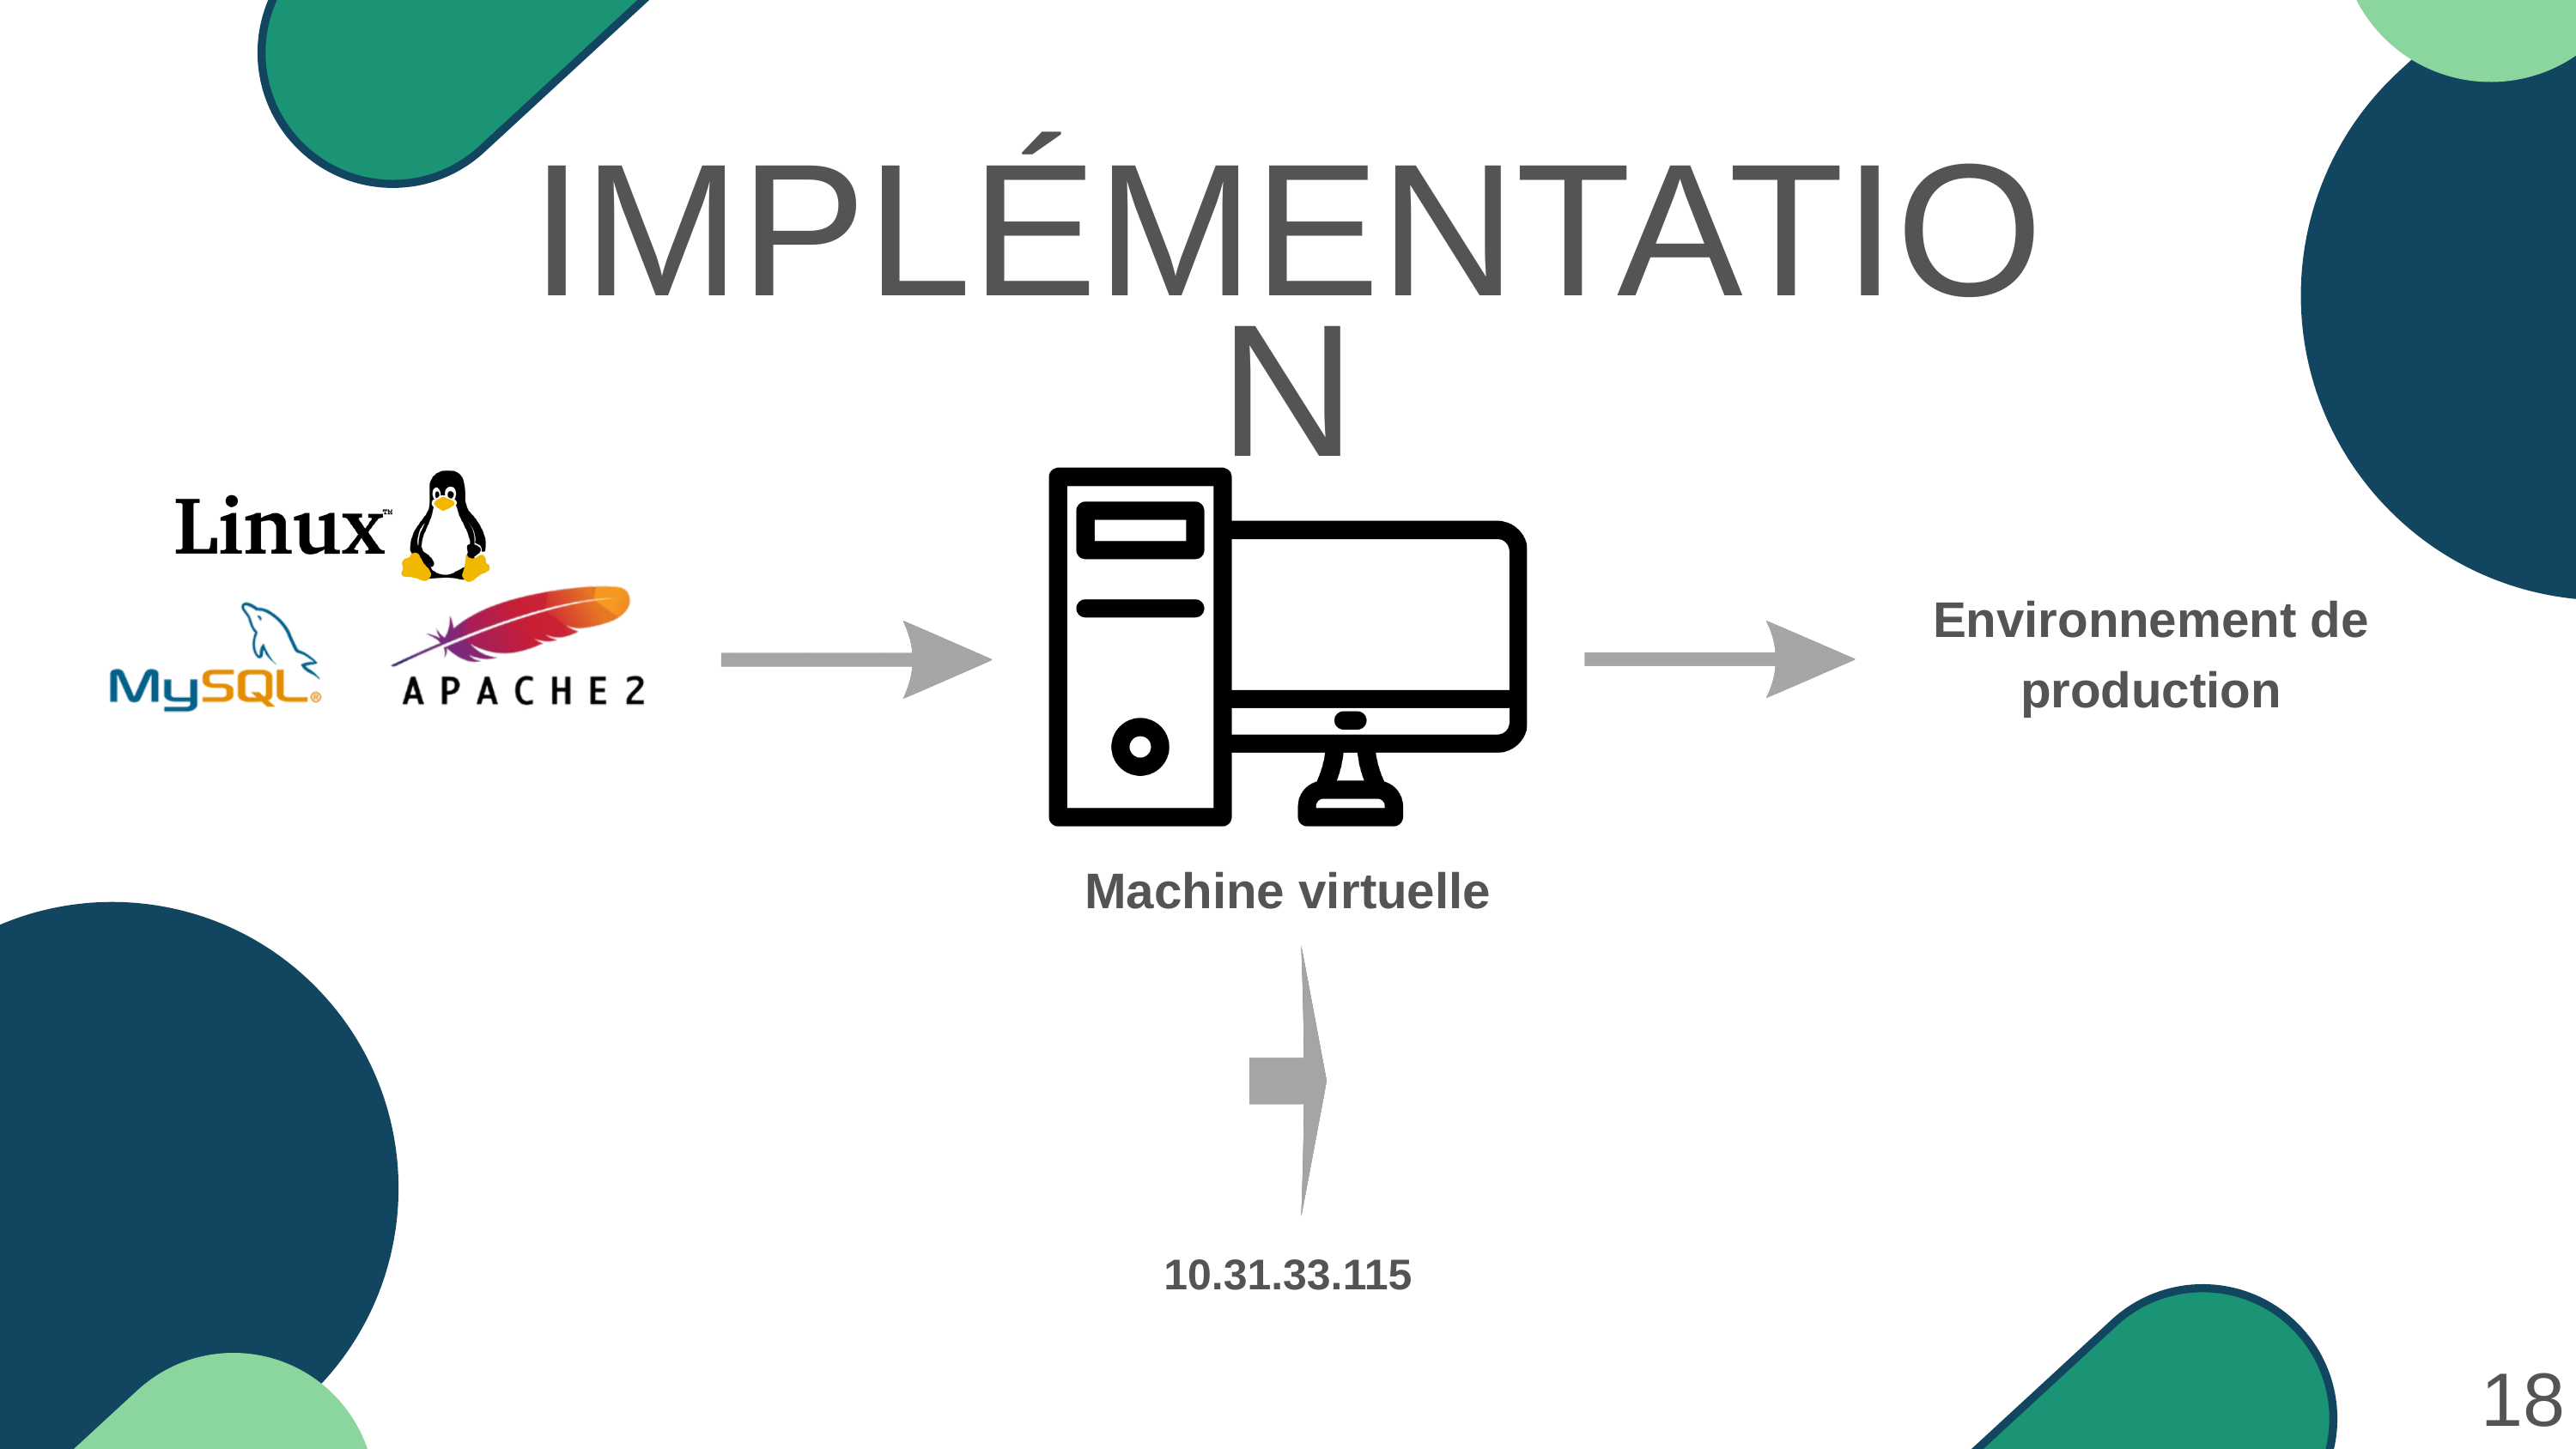

IMPLÉMENTATION

Environnement de production

Machine virtuelle

10.31.33.115
18